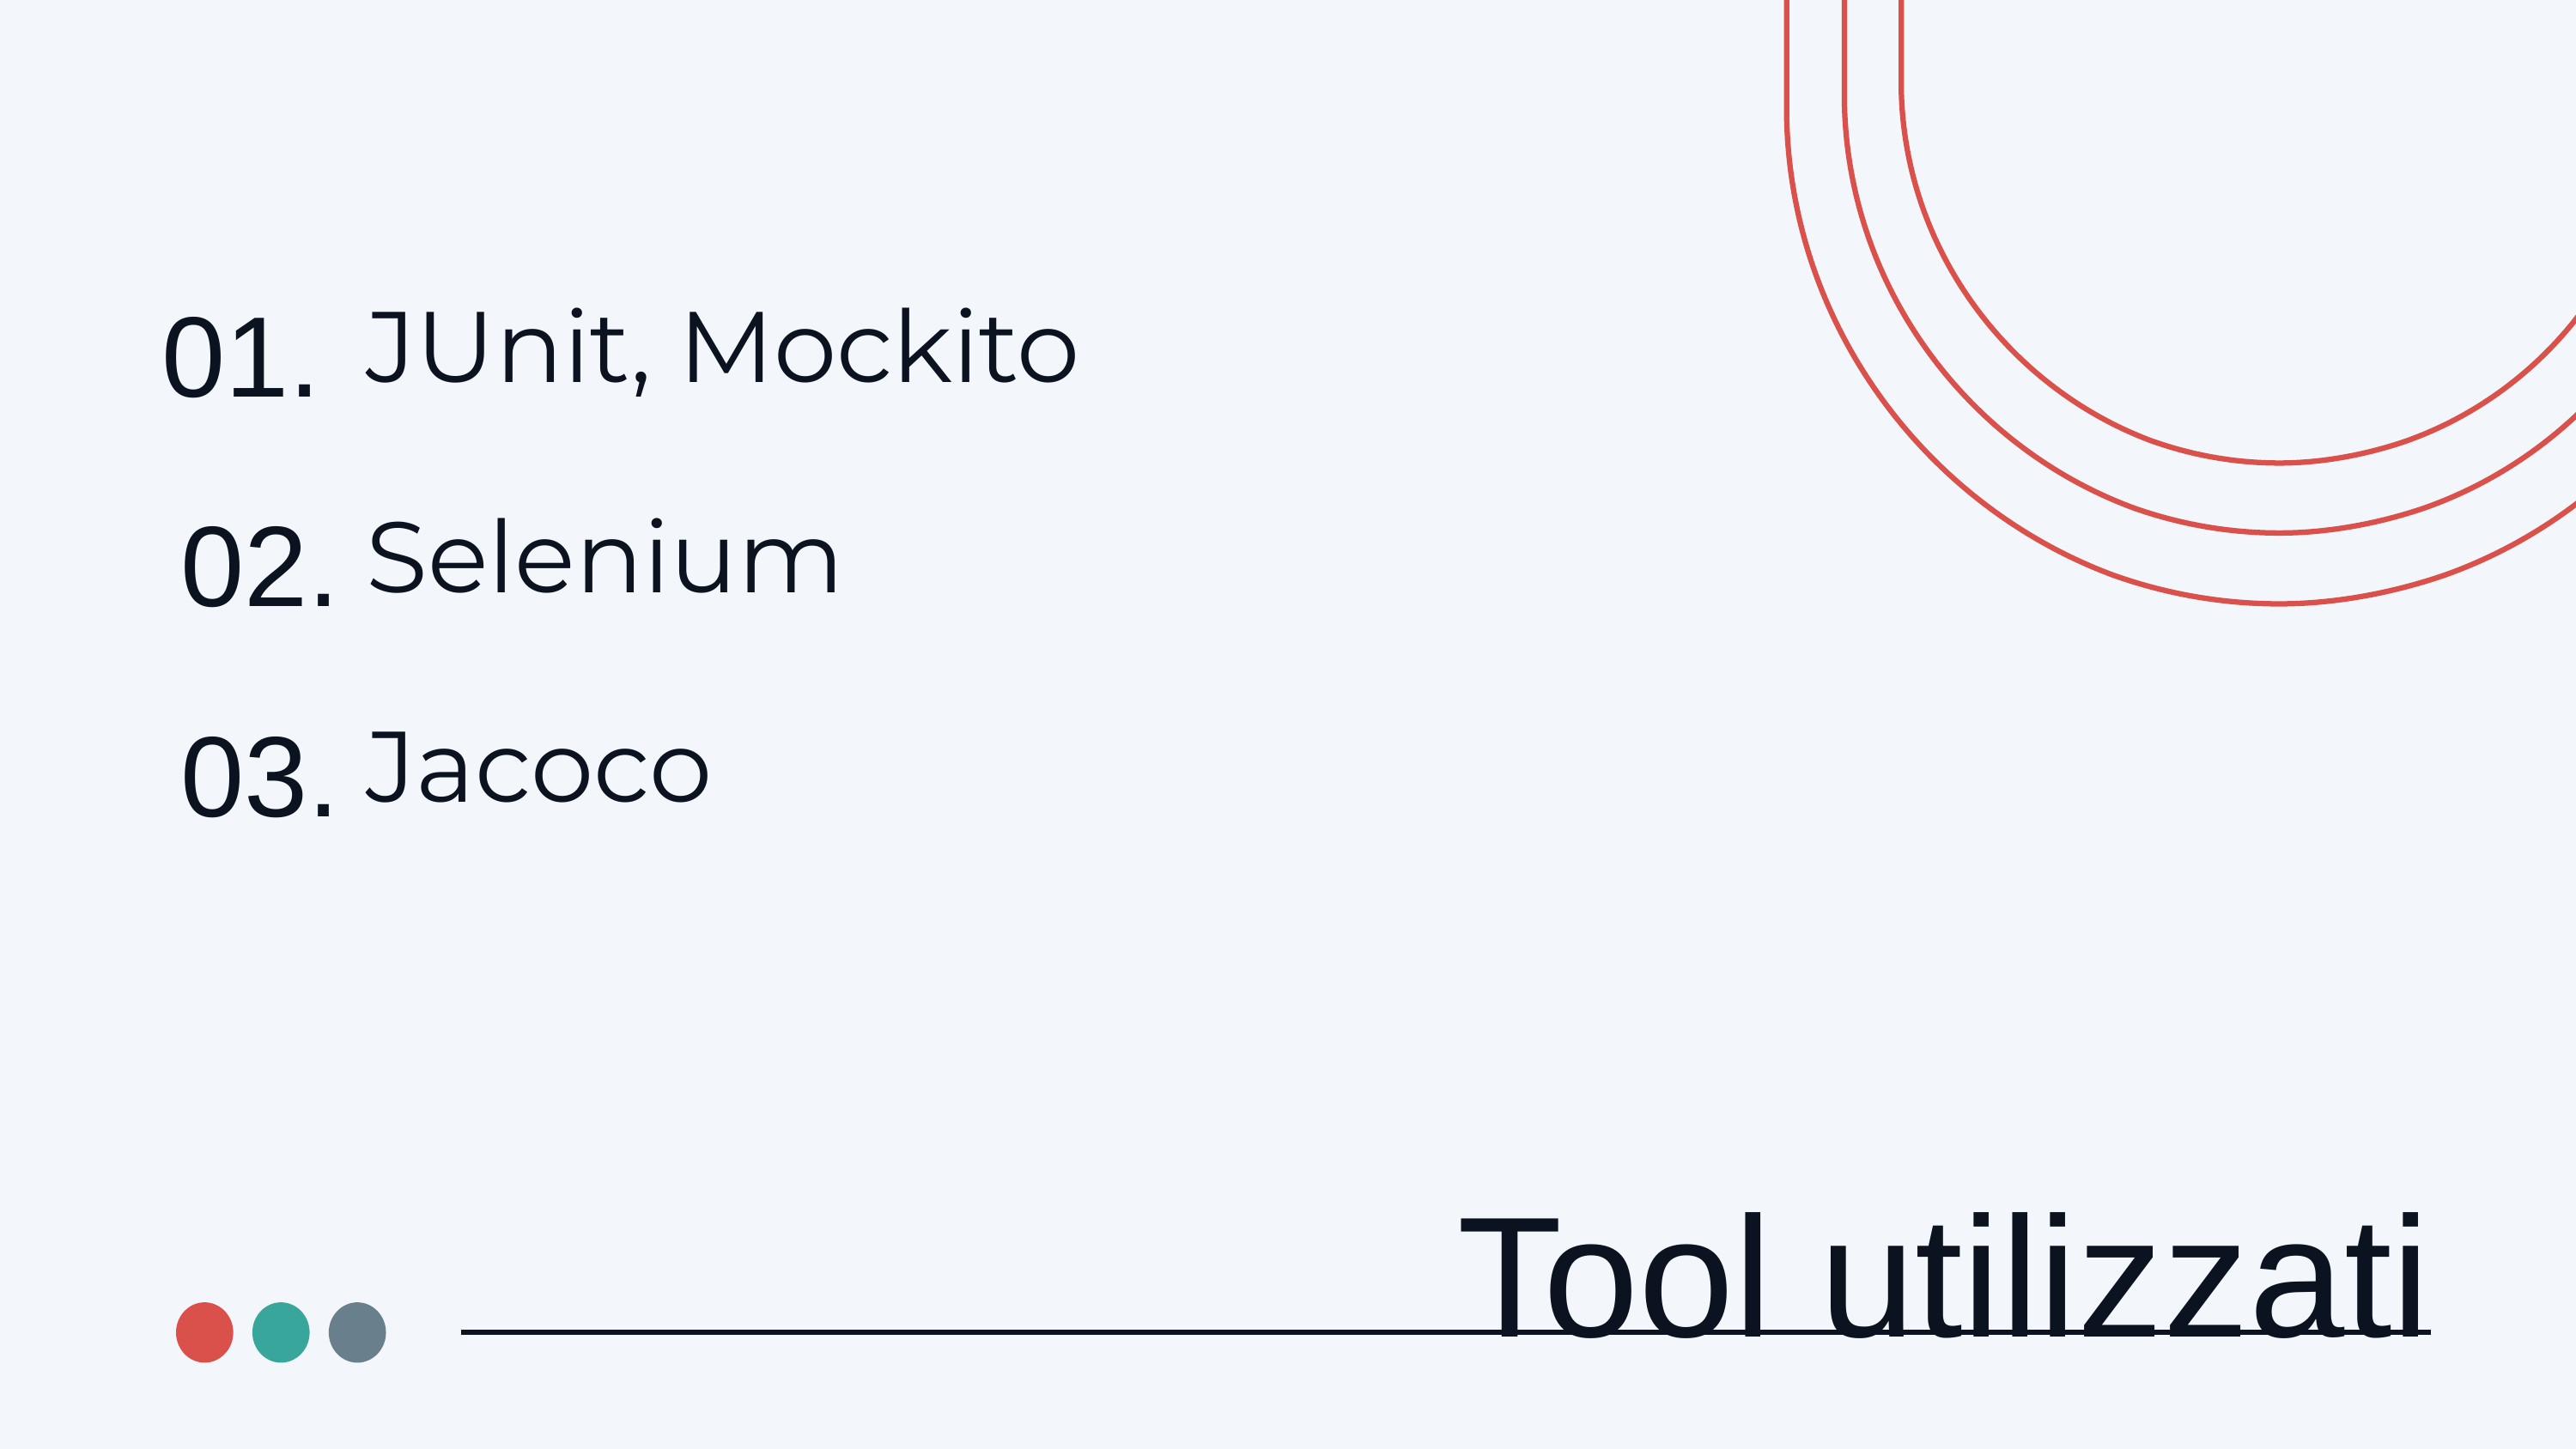

01.
JUnit, Mockito

02.
Selenium
03.
Jacoco
Tool utilizzati